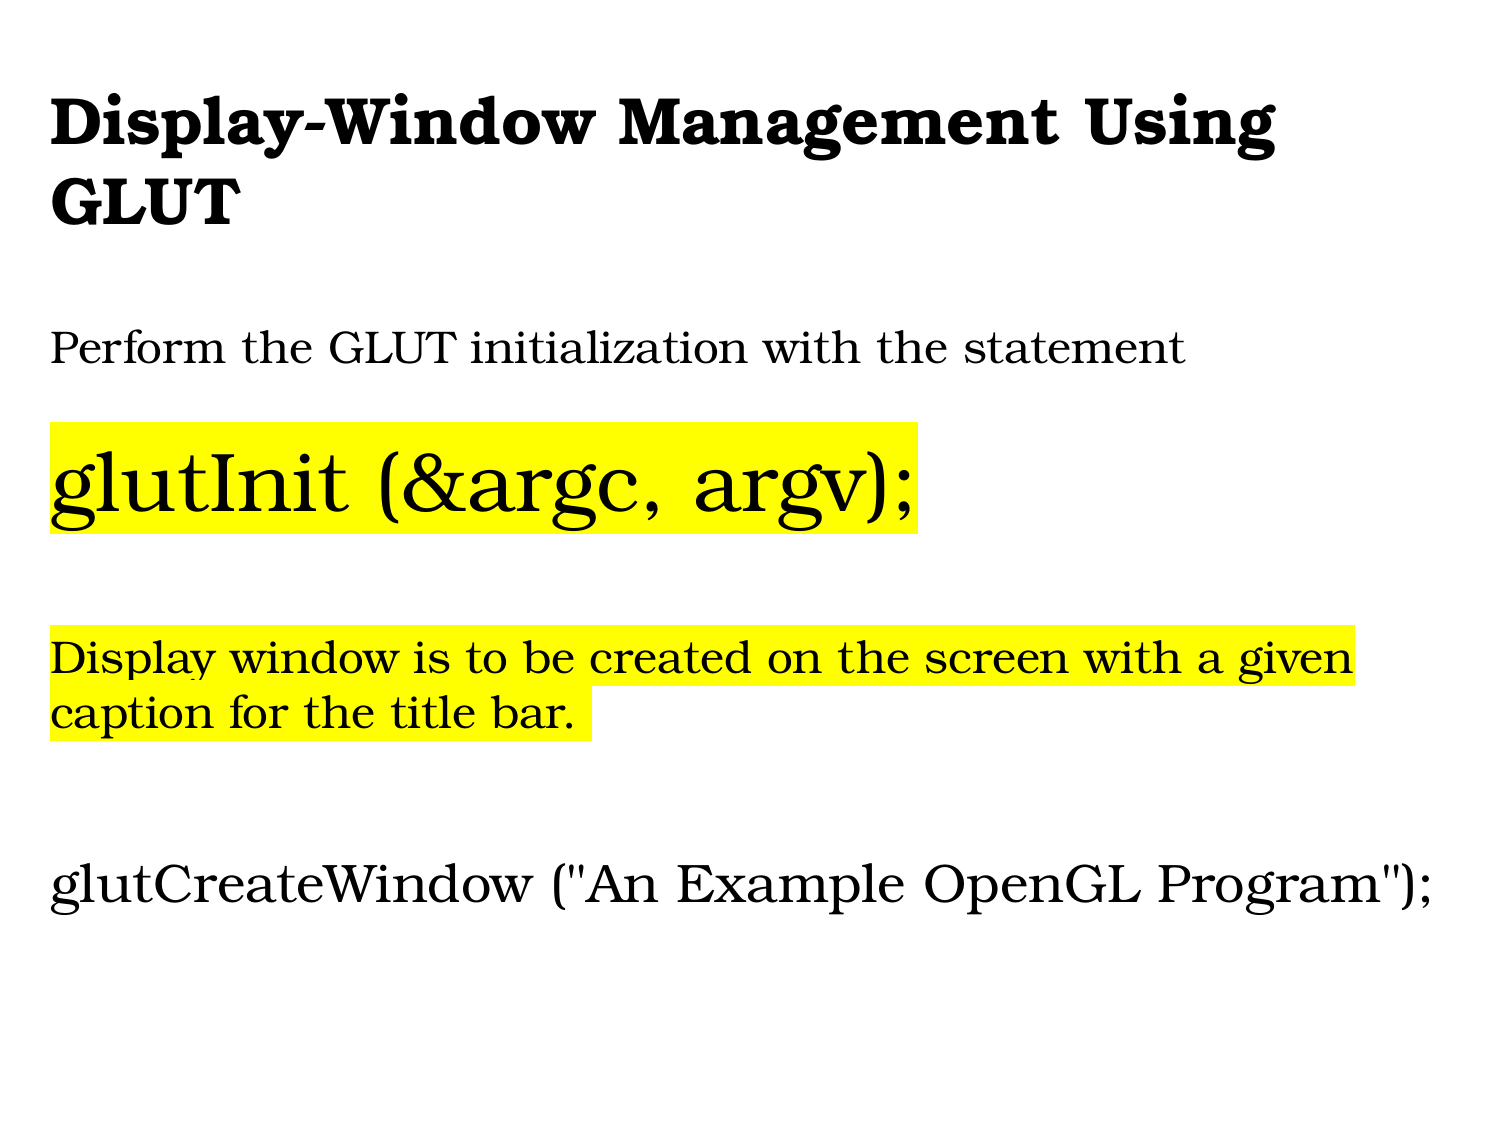

Display-Window Management Using GLUT

Perform the GLUT initialization with the statement

glutInit (&argc, argv);

Display window is to be created on the screen with a given caption for the title bar.

glutCreateWindow ("An Example OpenGL Program");